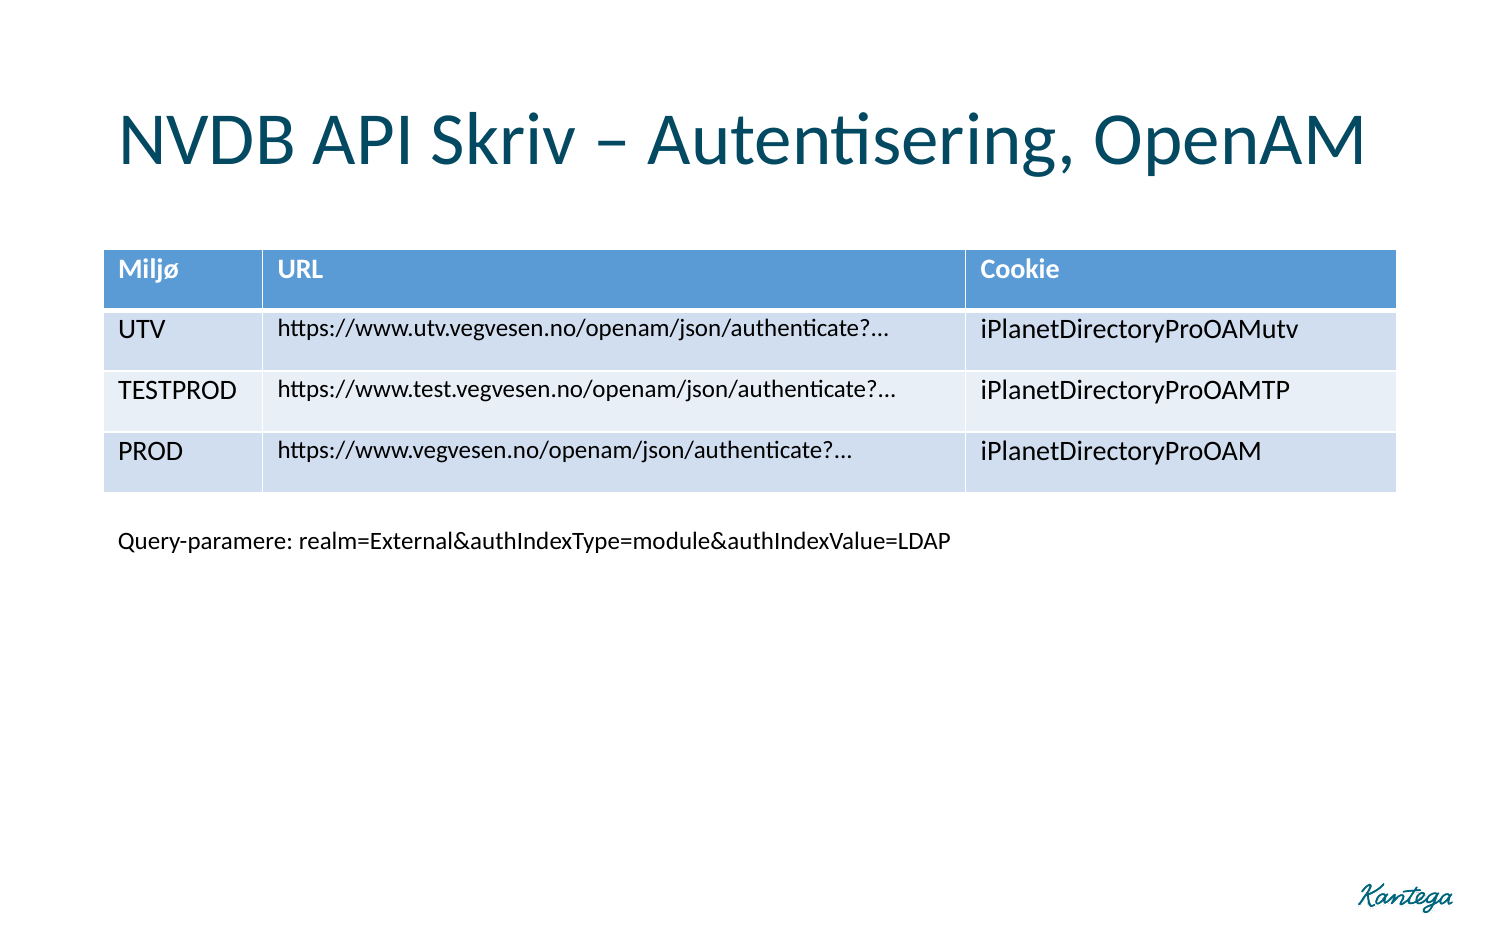

# NVDB API Skriv – Autentisering, OpenAM
| Miljø | URL | Cookie |
| --- | --- | --- |
| UTV | https://www.utv.vegvesen.no/openam/json/authenticate?... | iPlanetDirectoryProOAMutv |
| TESTPROD | https://www.test.vegvesen.no/openam/json/authenticate?... | iPlanetDirectoryProOAMTP |
| PROD | https://www.vegvesen.no/openam/json/authenticate?... | iPlanetDirectoryProOAM |
Query-paramere: realm=External&authIndexType=module&authIndexValue=LDAP